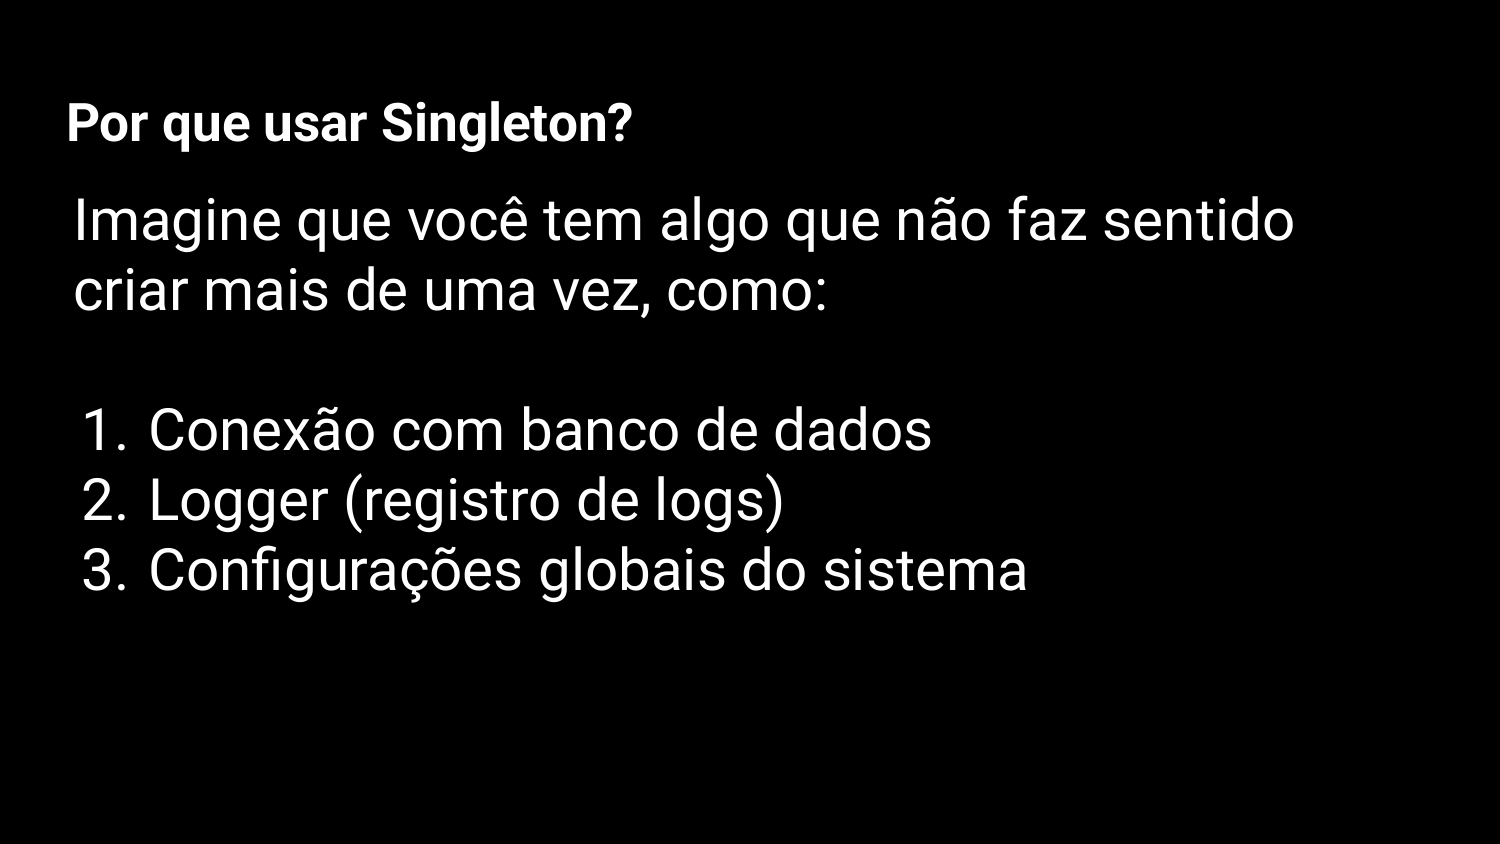

# Por que usar Singleton?
Imagine que você tem algo que não faz sentido criar mais de uma vez, como:

Conexão com banco de dados
Logger (registro de logs)
Configurações globais do sistema